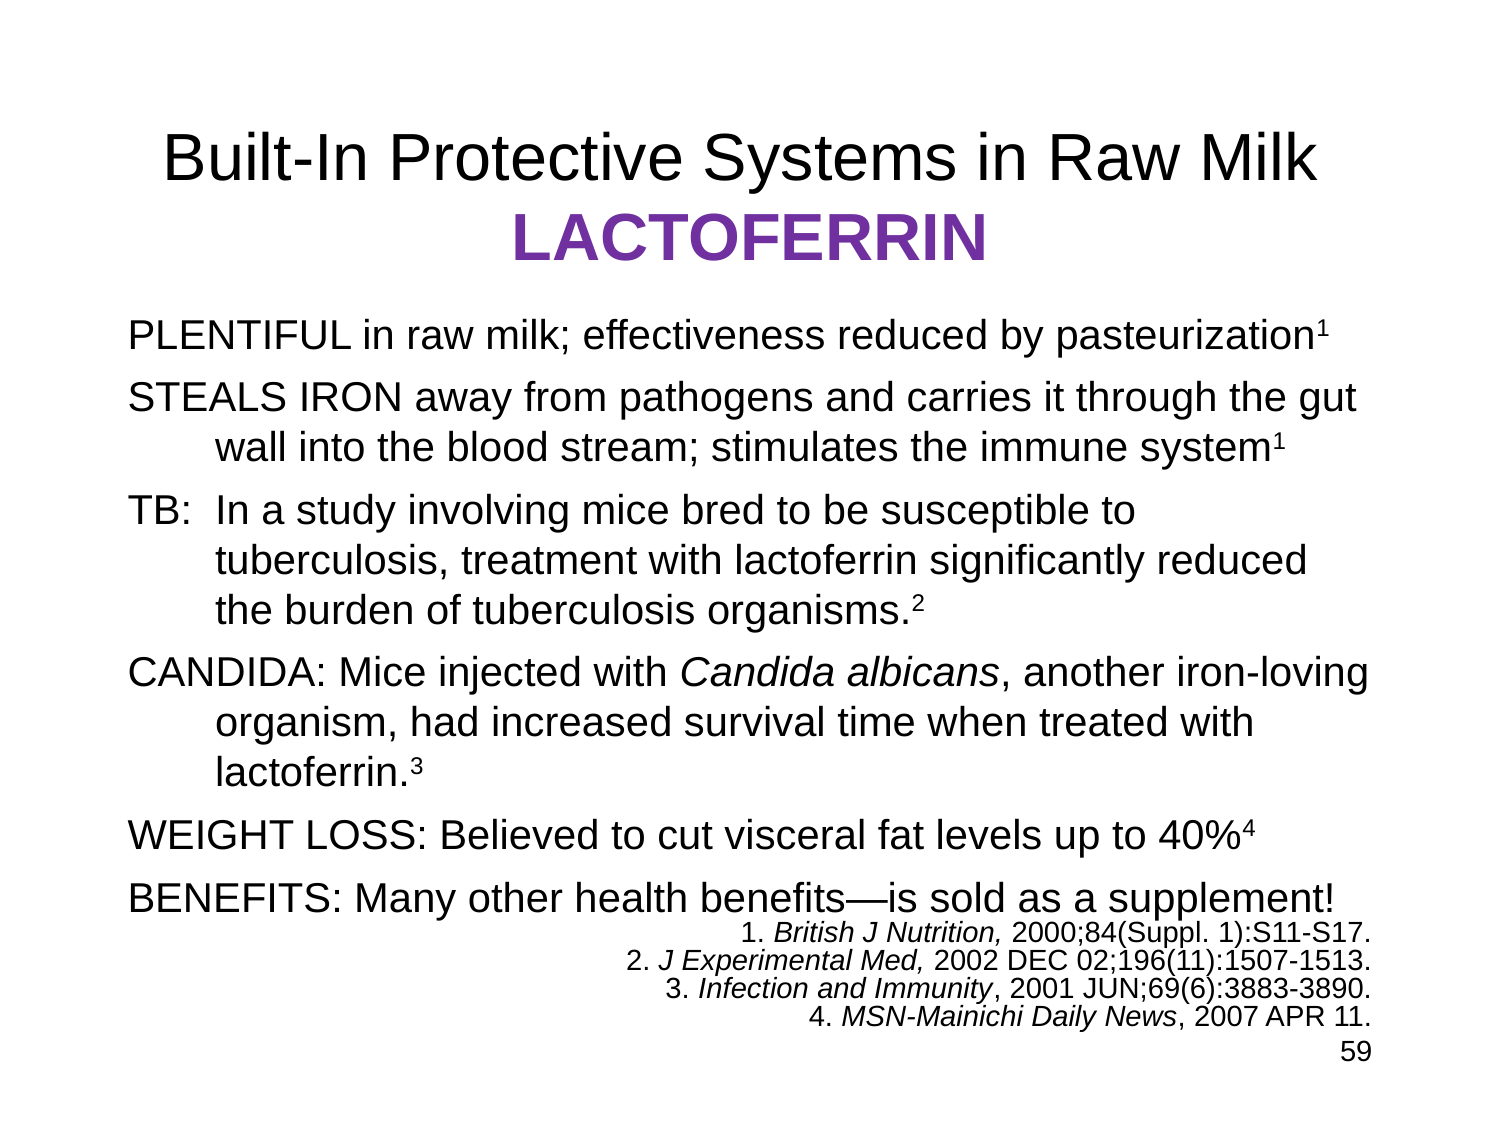

# Built-In Protective Systems in Raw Milk LACTOFERRIN
PLENTIFUL in raw milk; effectiveness reduced by pasteurization1
STEALS IRON away from pathogens and carries it through the gut wall into the blood stream; stimulates the immune system1
TB:  In a study involving mice bred to be susceptible to tuberculosis, treatment with lactoferrin significantly reduced the burden of tuberculosis organisms.2
CANDIDA: Mice injected with Candida albicans, another iron-loving organism, had increased survival time when treated with lactoferrin.3
WEIGHT LOSS: Believed to cut visceral fat levels up to 40%4
BENEFITS: Many other health benefits—is sold as a supplement!
1. British J Nutrition, 2000;84(Suppl. 1):S11-S17.
2. J Experimental Med, 2002 DEC 02;196(11):1507-1513.
3. Infection and Immunity, 2001 JUN;69(6):3883-3890.
4. MSN-Mainichi Daily News, 2007 APR 11.
59